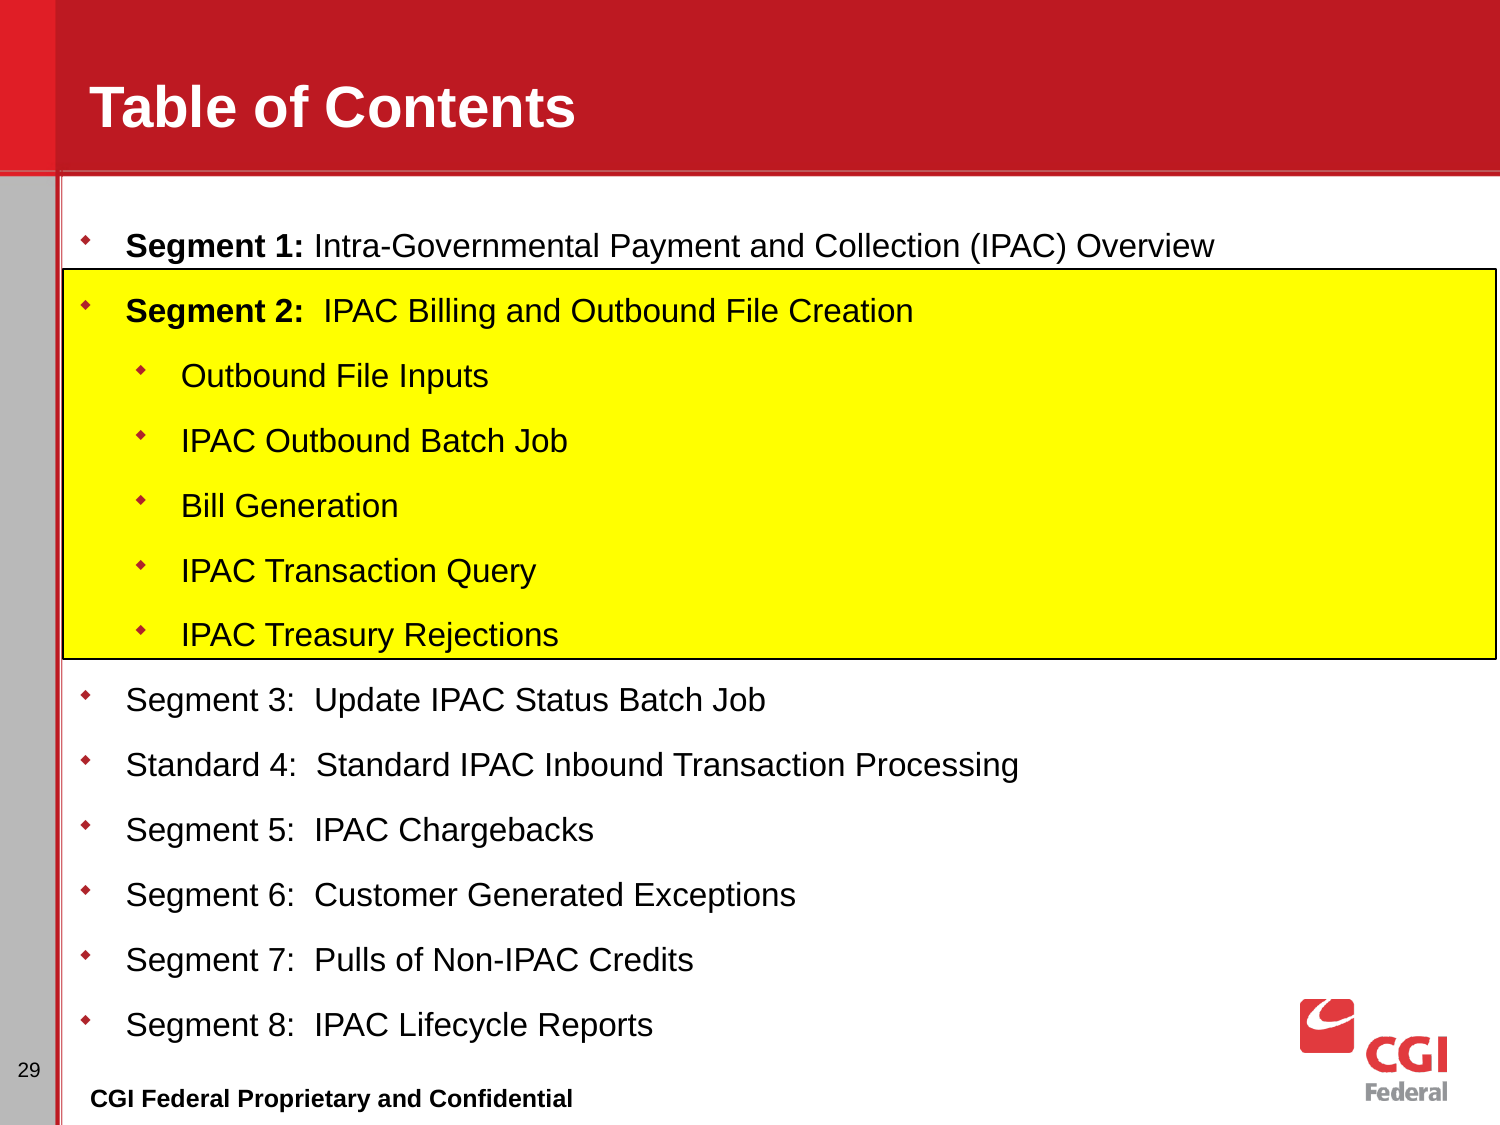

# Table of Contents
Segment 1: Intra-Governmental Payment and Collection (IPAC) Overview
Segment 2:  IPAC Billing and Outbound File Creation
Outbound File Inputs
IPAC Outbound Batch Job
Bill Generation
IPAC Transaction Query
IPAC Treasury Rejections
Segment 3:  Update IPAC Status Batch Job
Standard 4:  Standard IPAC Inbound Transaction Processing
Segment 5:  IPAC Chargebacks
Segment 6:  Customer Generated Exceptions
Segment 7:  Pulls of Non-IPAC Credits
Segment 8:  IPAC Lifecycle Reports

29
CGI Federal Proprietary and Confidential